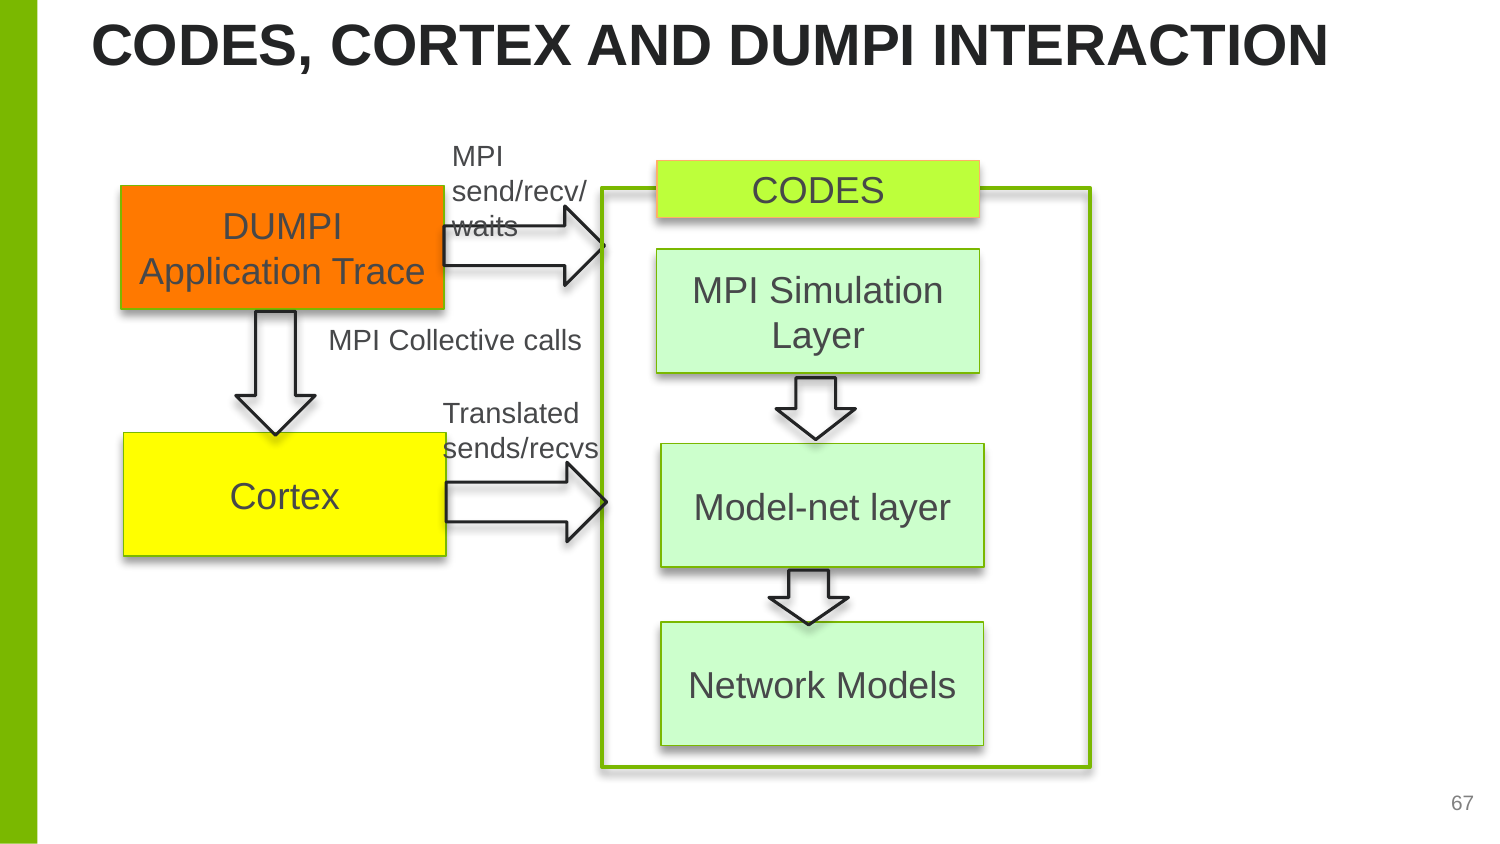

# codes, cortex and dumpi interaction
MPI send/recv/waits
CODES
DUMPI Application Trace

MPI Simulation Layer

MPI Collective calls

Translated sends/recvs
Cortex
Model-net layer

Network Models
67